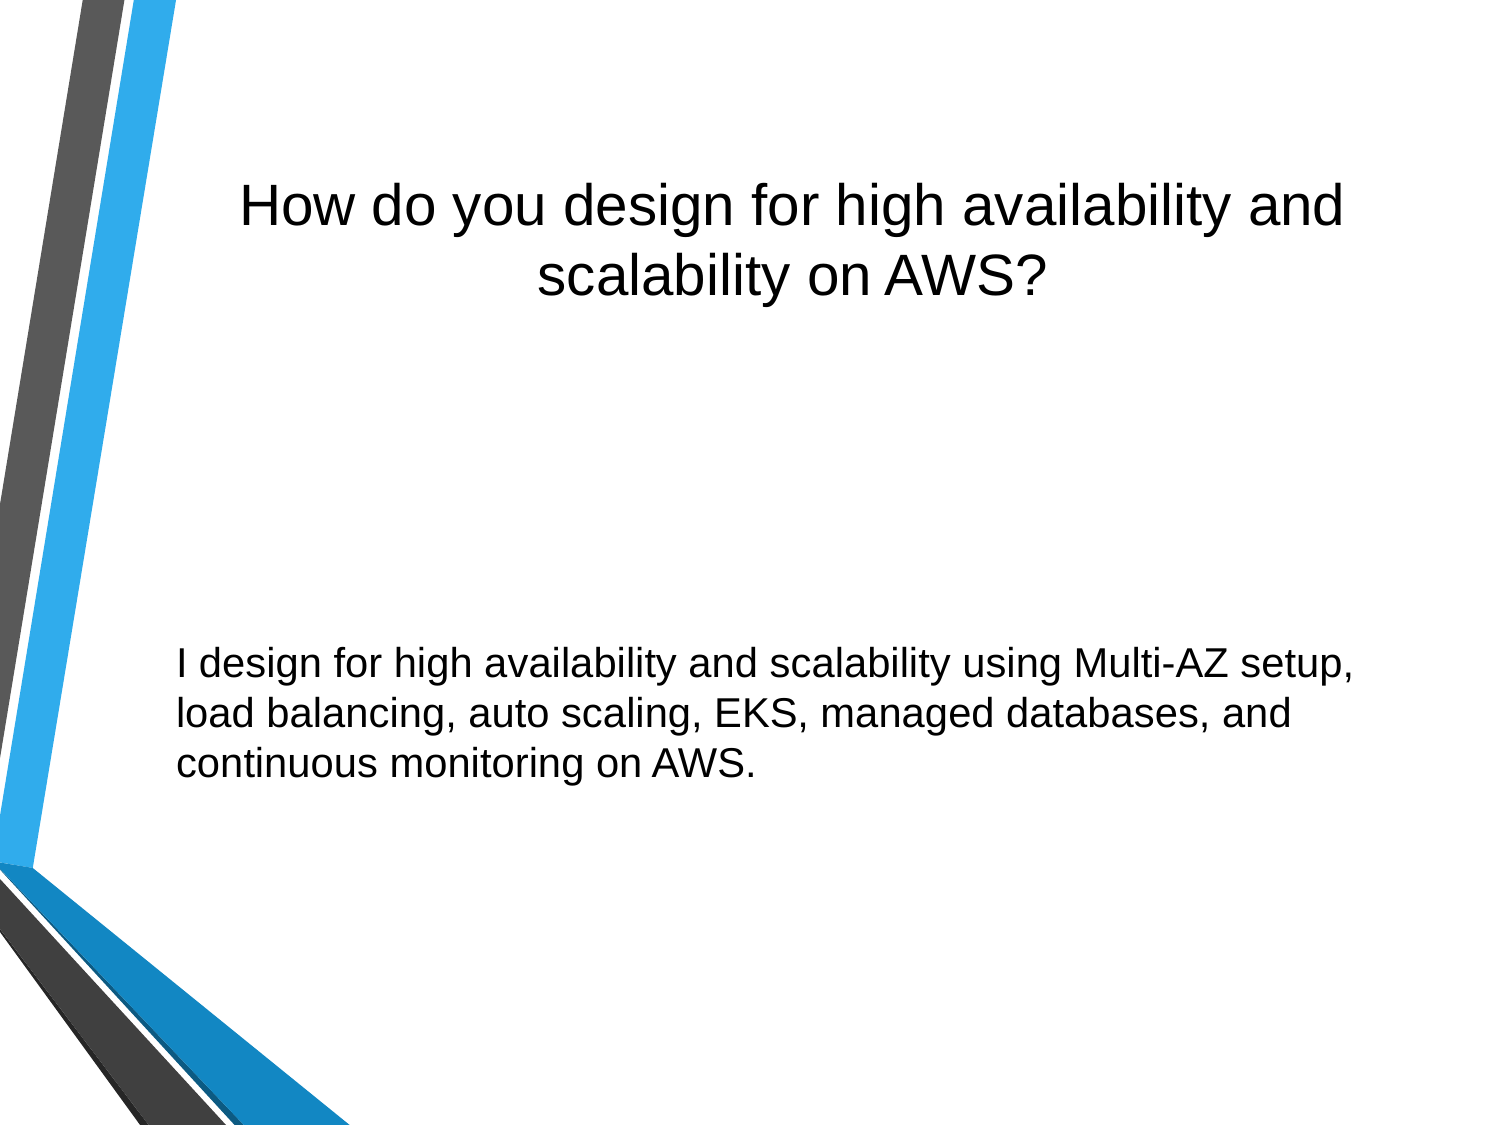

# How do you design for high availability and scalability on AWS?
I design for high availability and scalability using Multi-AZ setup, load balancing, auto scaling, EKS, managed databases, and continuous monitoring on AWS.